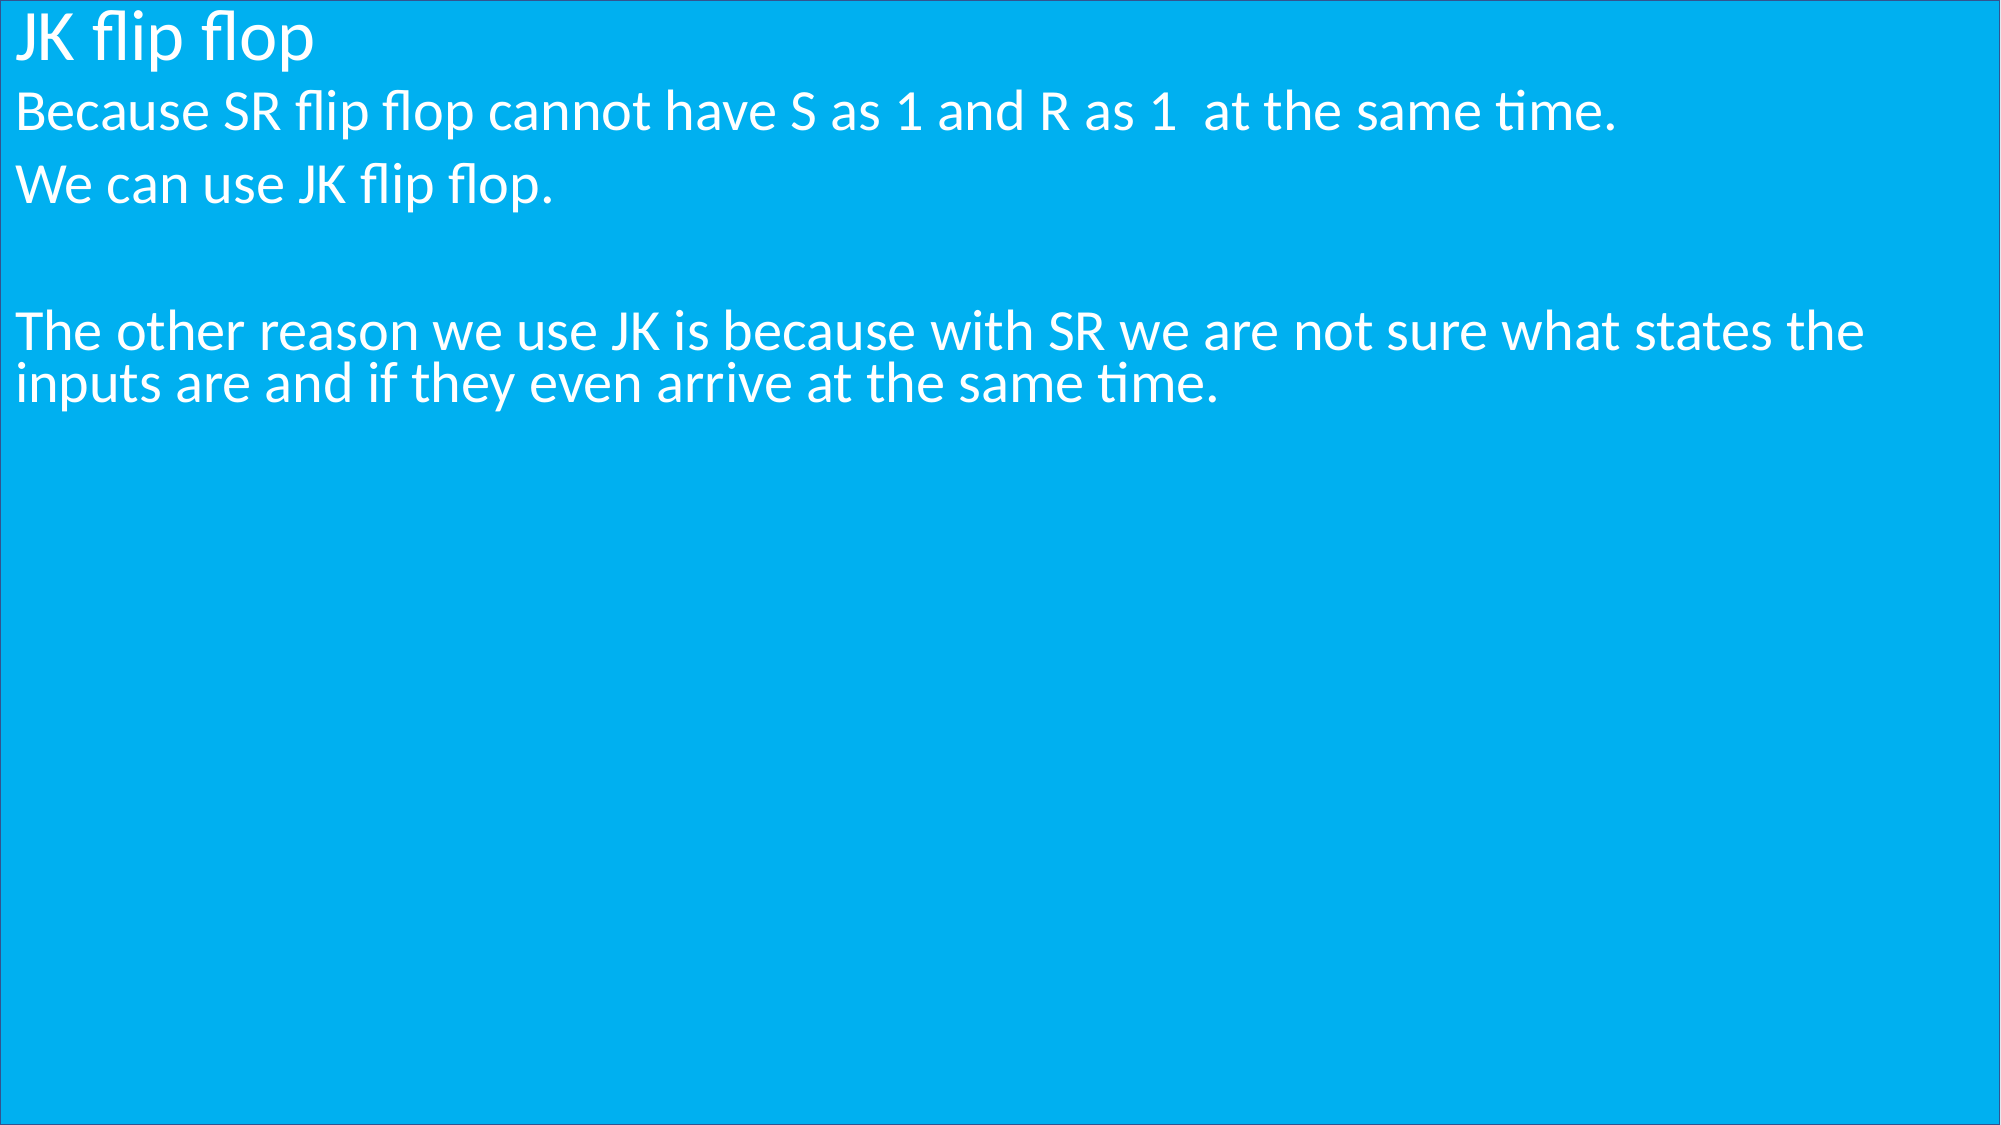

# JK flip flop
Because SR flip flop cannot have S as 1 and R as 1  at the same time.
We can use JK flip flop.

The other reason we use JK is because with SR we are not sure what states the inputs are and if they even arrive at the same time.